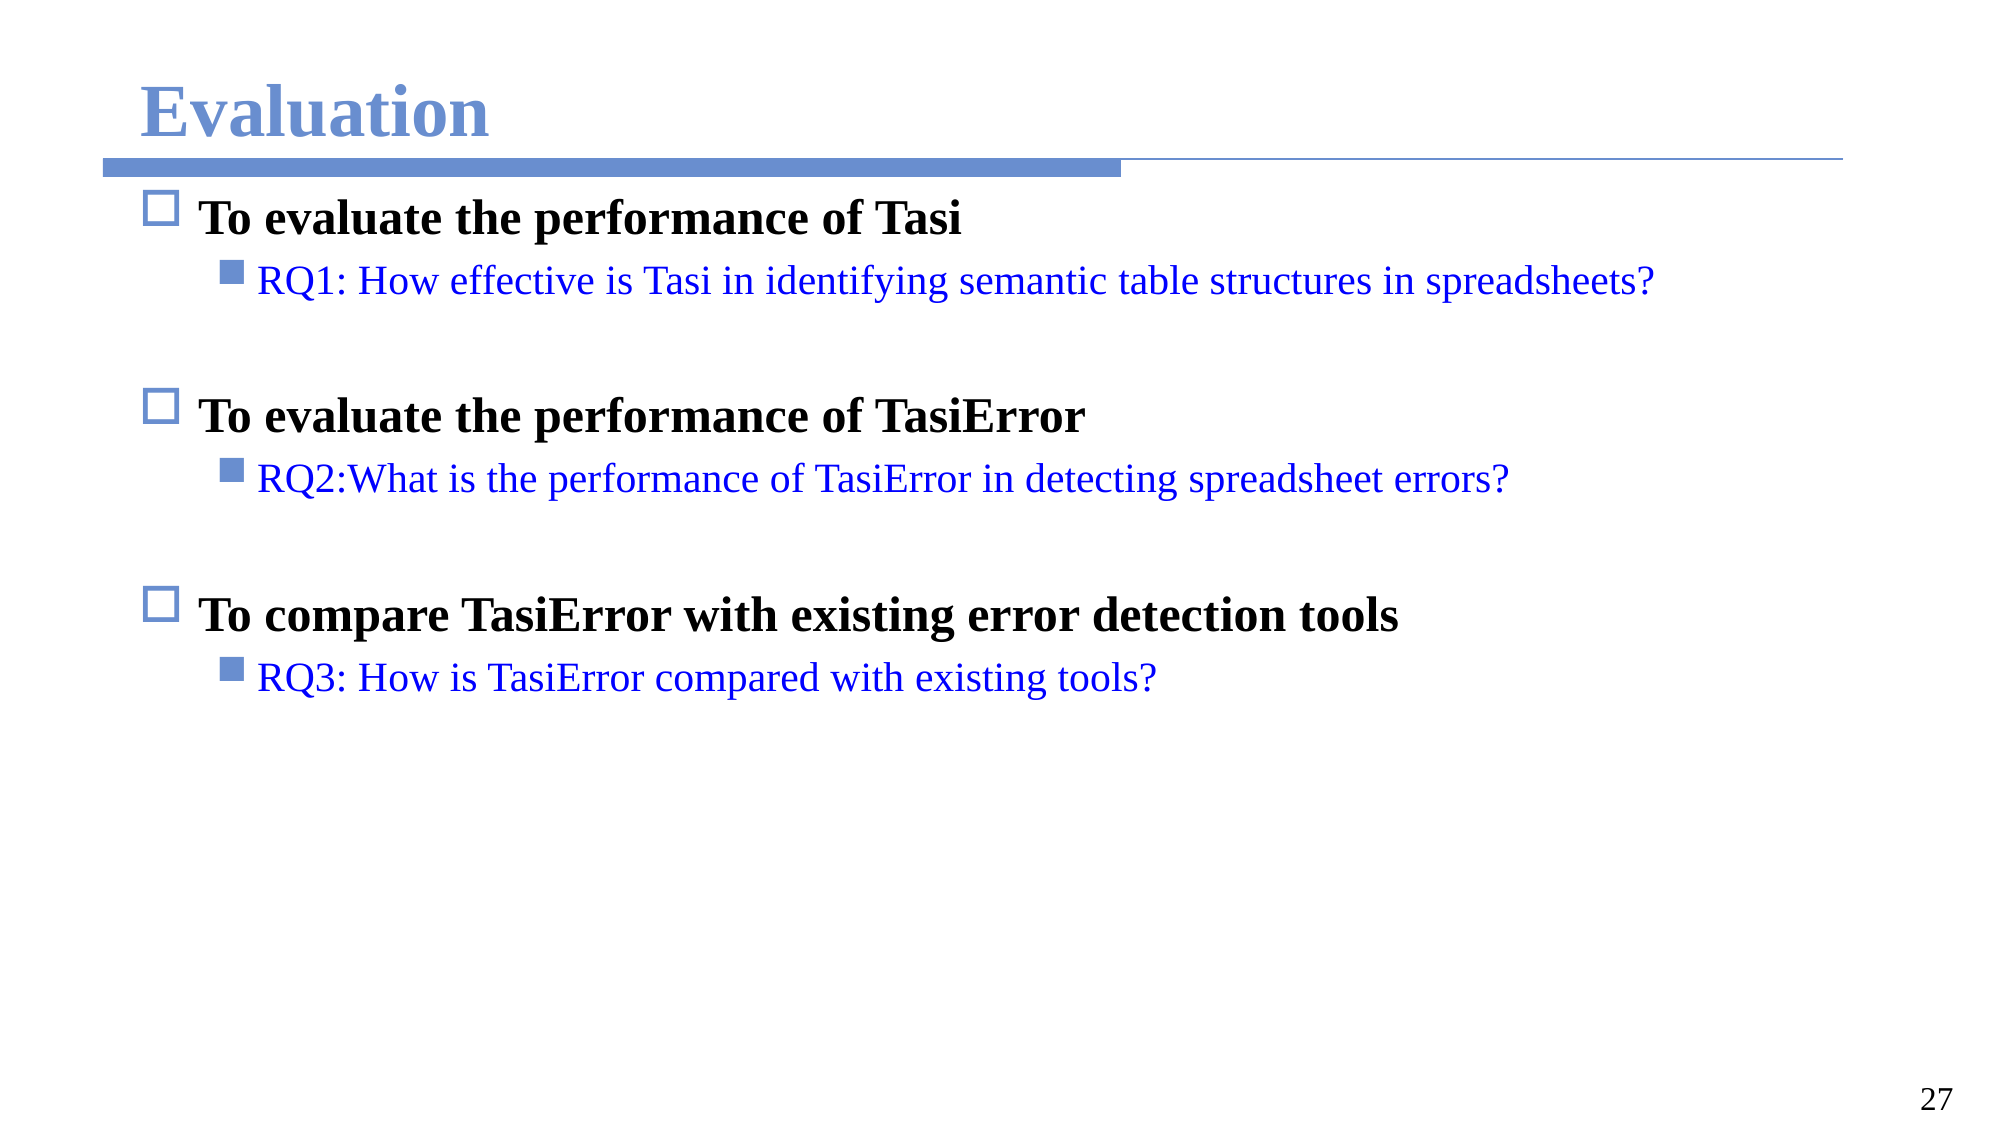

# Evaluation
To evaluate the performance of Tasi
RQ1: How effective is Tasi in identifying semantic table structures in spreadsheets?

To evaluate the performance of TasiError
RQ2:What is the performance of TasiError in detecting spreadsheet errors?

To compare TasiError with existing error detection tools
RQ3: How is TasiError compared with existing tools?

27